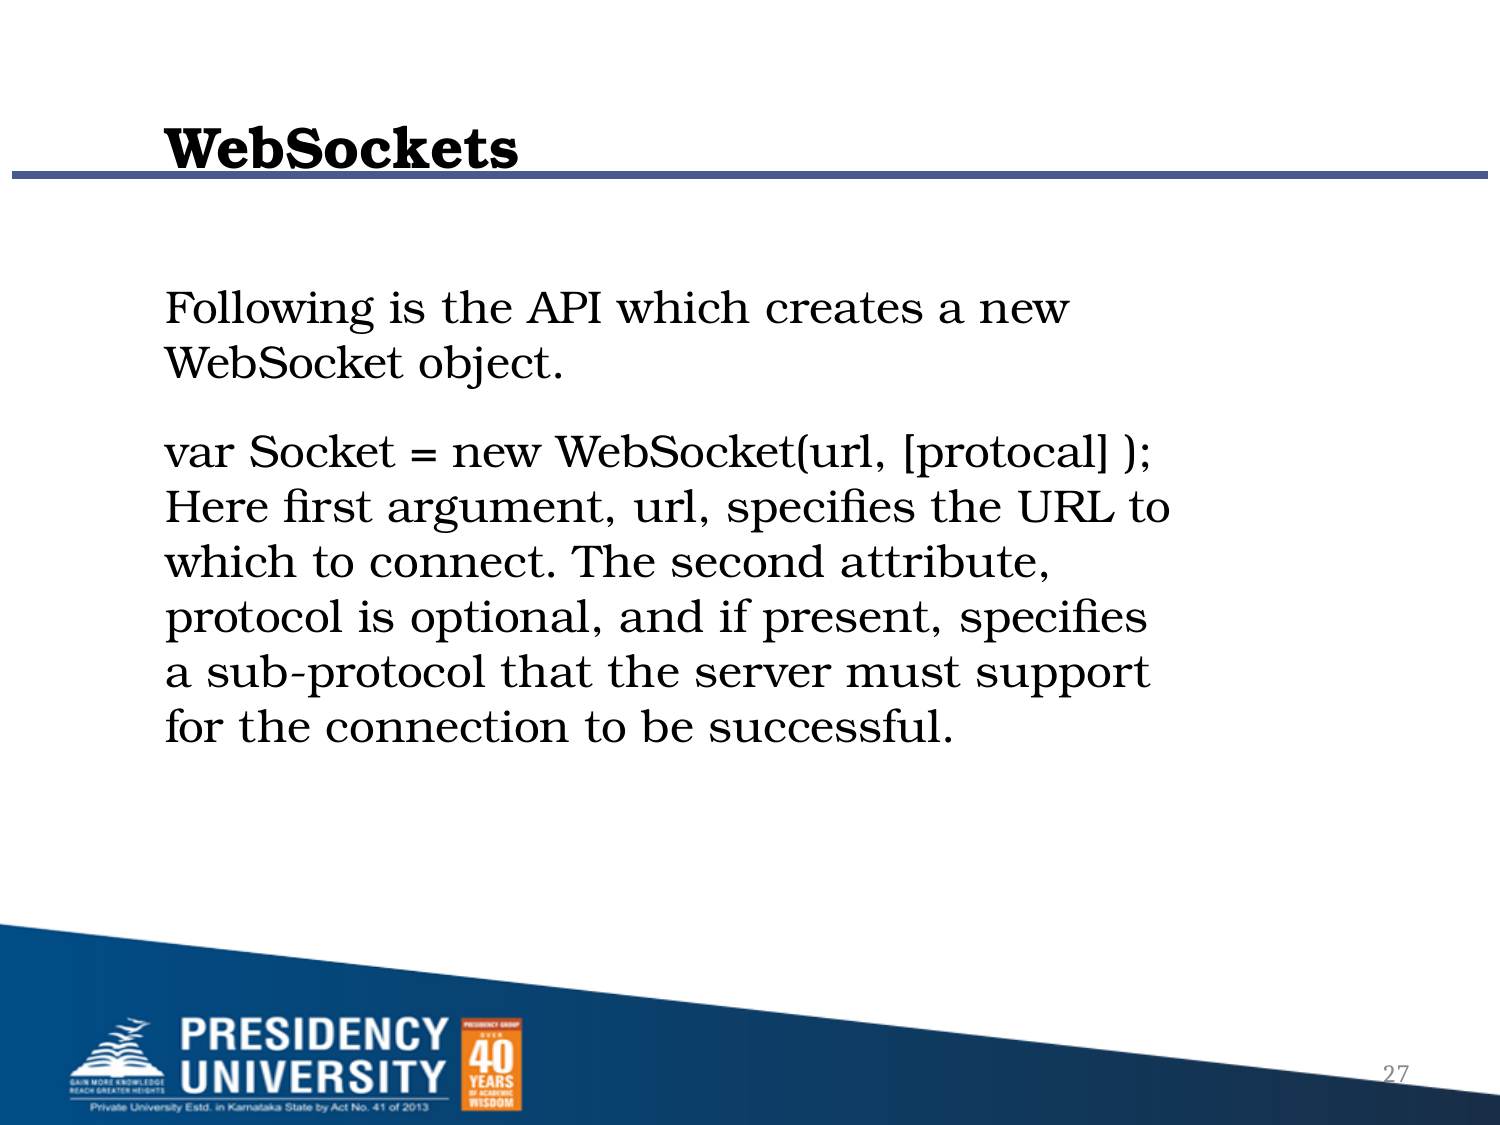

# WebSockets

Following is the API which creates a new WebSocket object.
var Socket = new WebSocket(url, [protocal] ); Here first argument, url, specifies the URL to which to connect. The second attribute, protocol is optional, and if present, specifies a sub-protocol that the server must support for the connection to be successful.

27